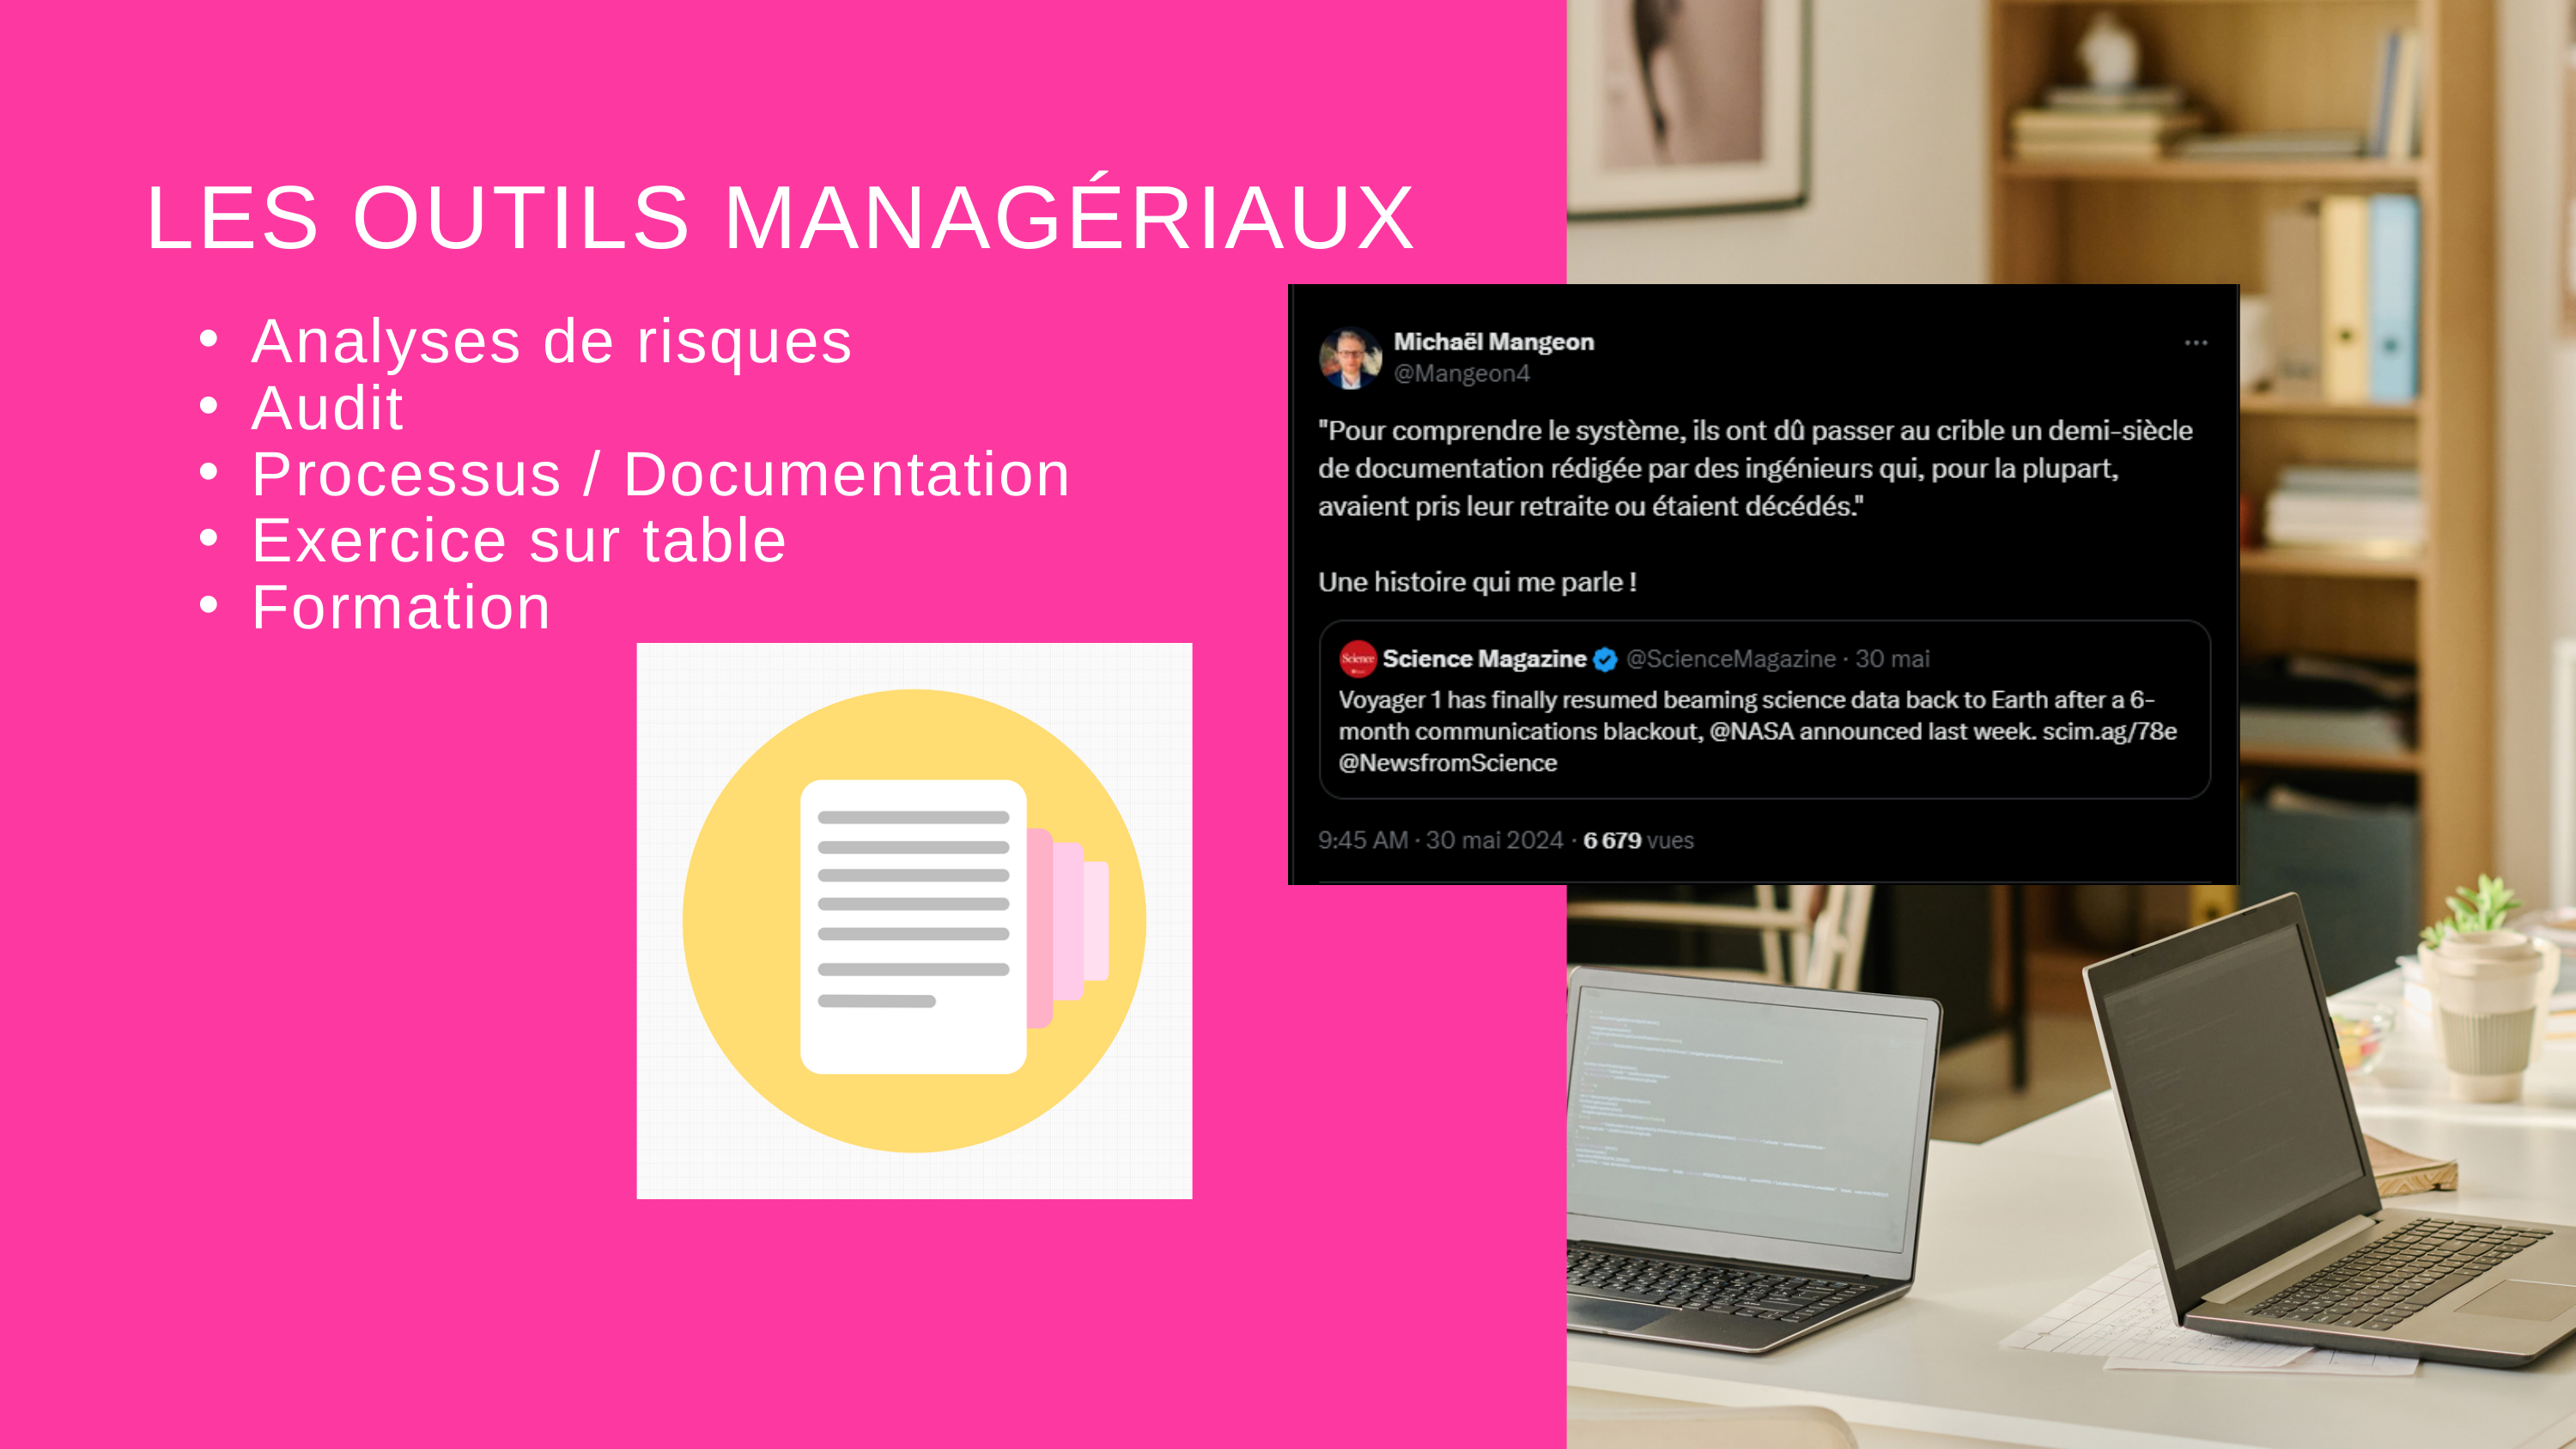

LES OUTILS MANAGÉRIAUX

Analyses de risques
Audit
Processus / Documentation
Exercice sur table
Formation